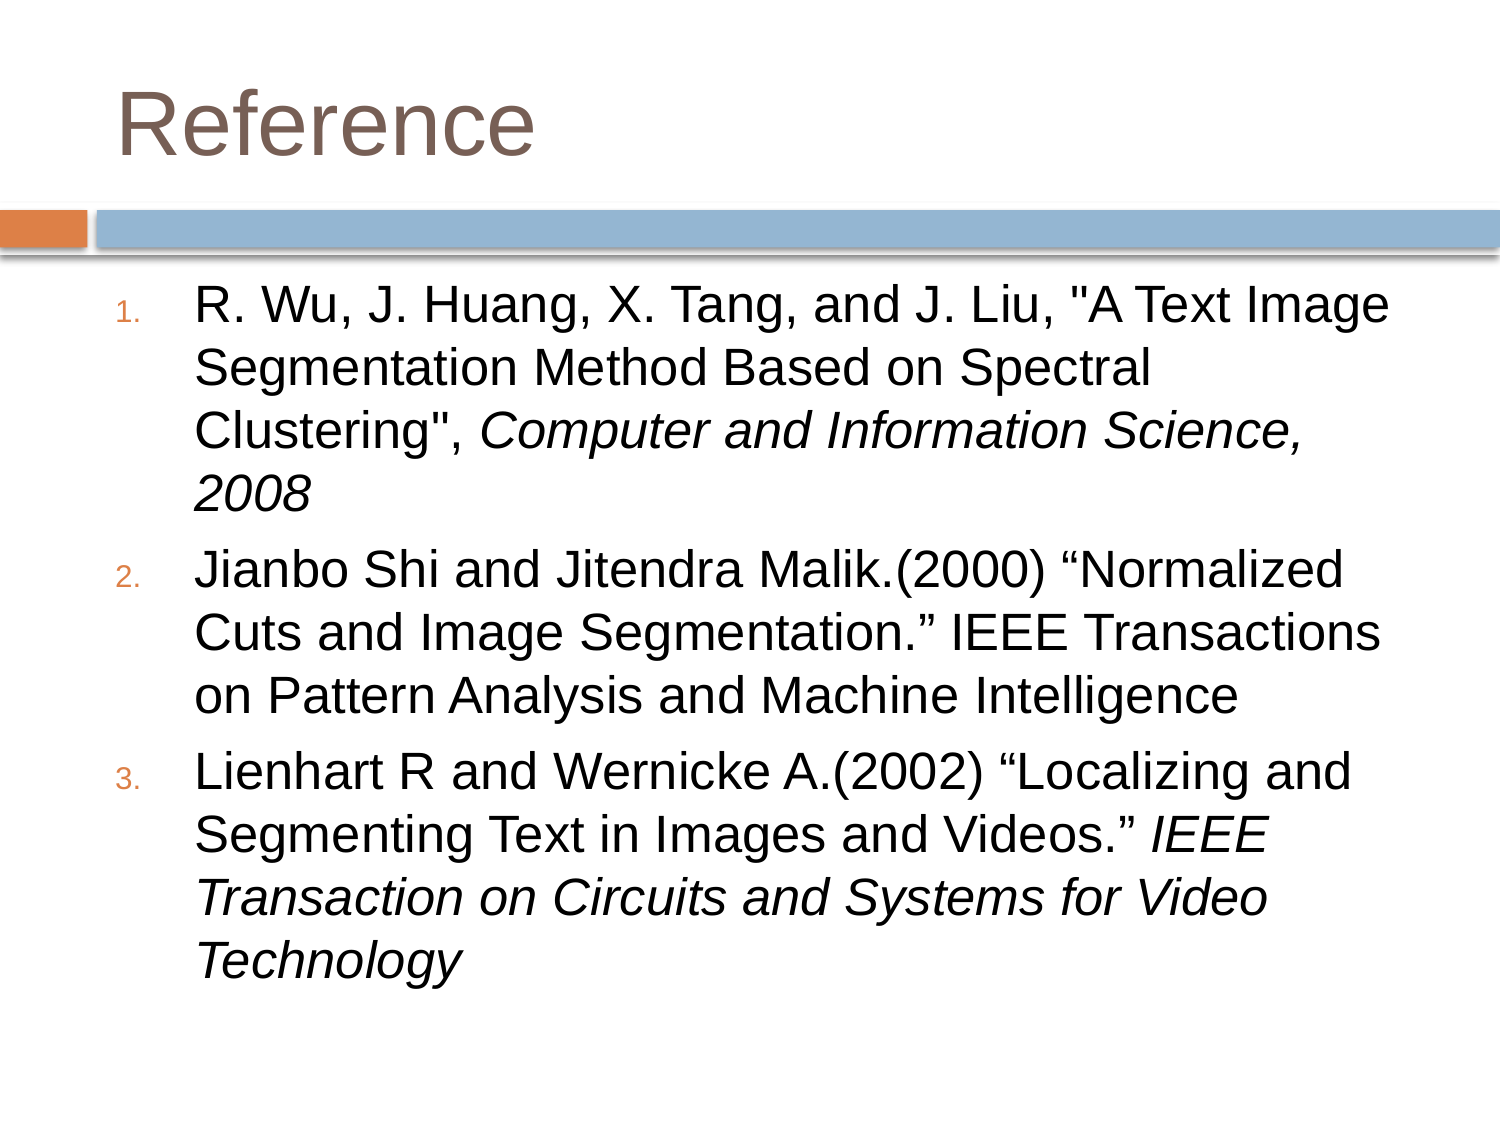

# Reference
R. Wu, J. Huang, X. Tang, and J. Liu, "A Text Image Segmentation Method Based on Spectral Clustering", Computer and Information Science, 2008
Jianbo Shi and Jitendra Malik.(2000) “Normalized Cuts and Image Segmentation.” IEEE Transactions on Pattern Analysis and Machine Intelligence
Lienhart R and Wernicke A.(2002) “Localizing and Segmenting Text in Images and Videos.” IEEE Transaction on Circuits and Systems for Video Technology